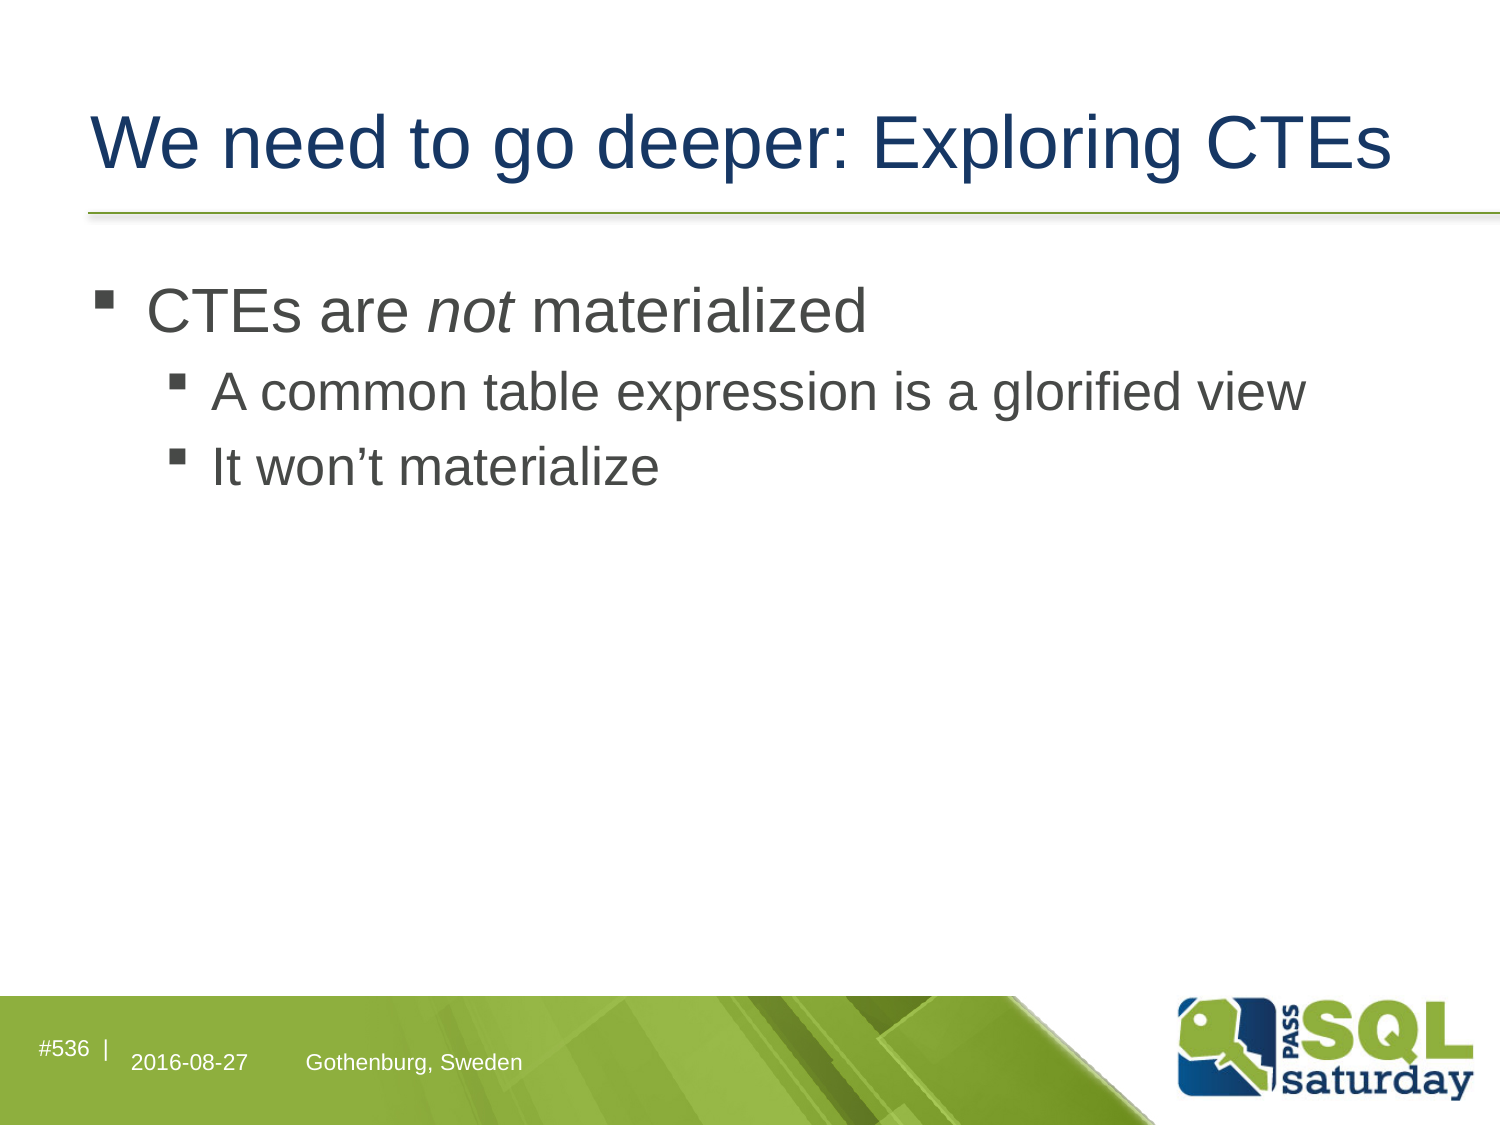

# We need to go deeper: Exploring CTEs
CTEs are not materialized
A common table expression is a glorified view
It won’t materialize
#536  |
2016-08-27
Gothenburg, Sweden